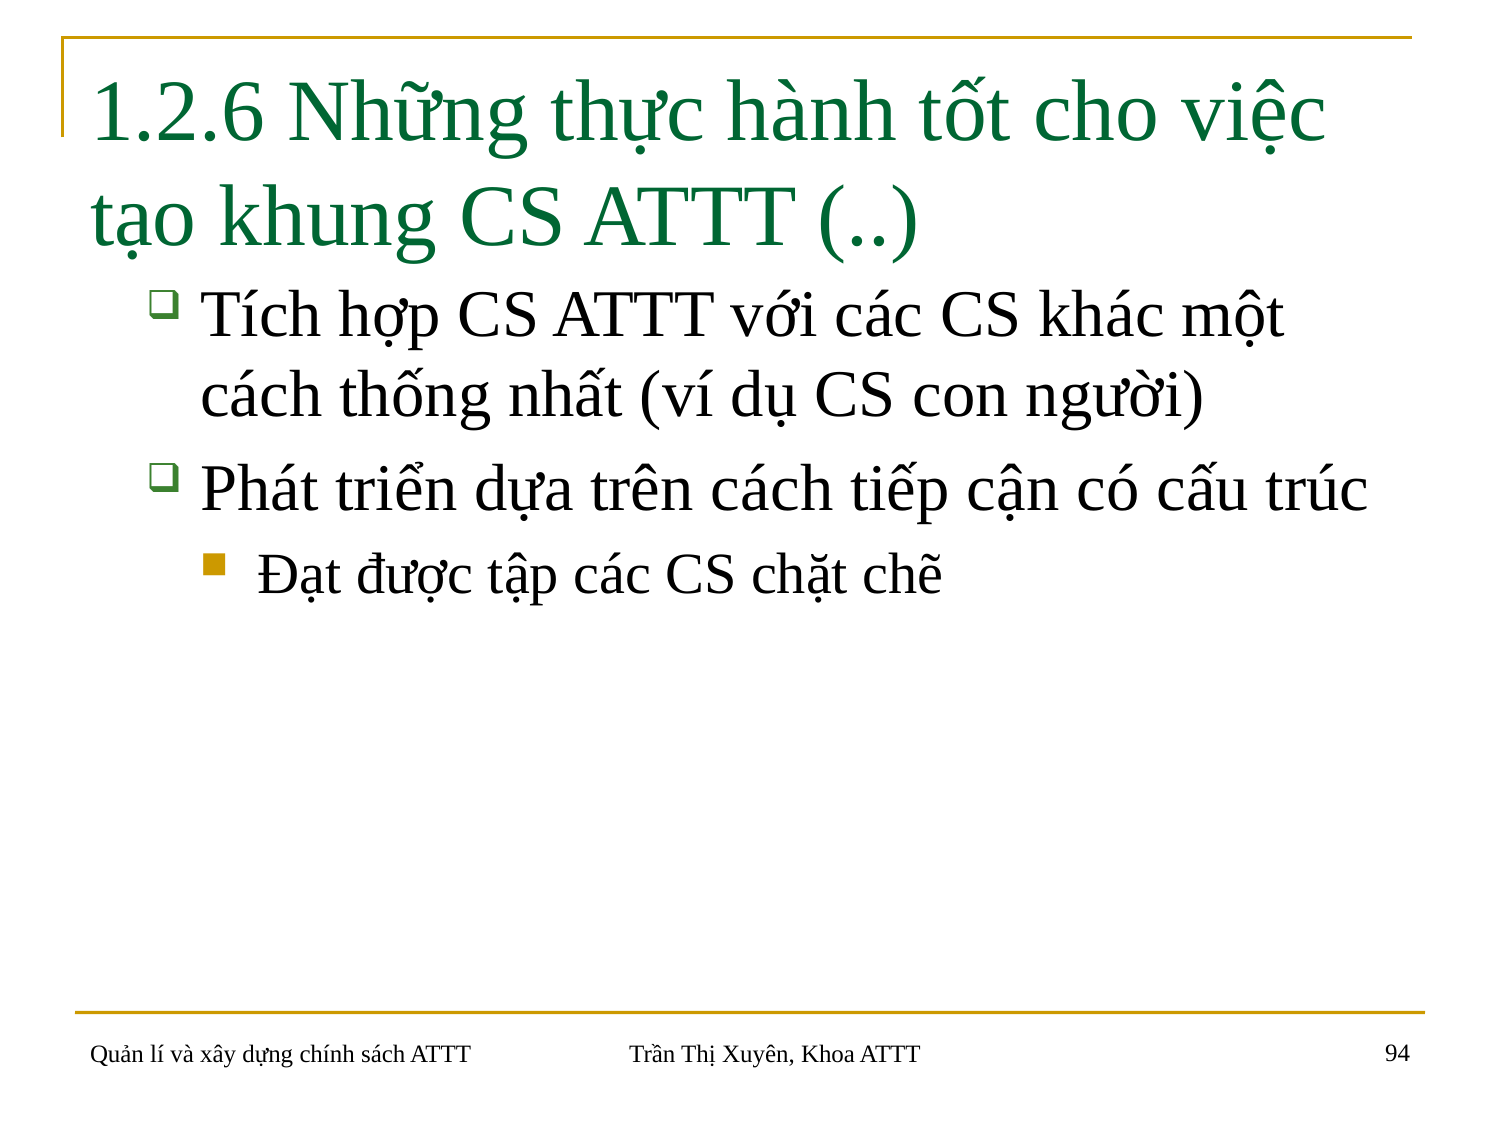

# 1.2.6 Những thực hành tốt cho việc tạo khung CS ATTT (..)
Tích hợp CS ATTT với các CS khác một cách thống nhất (ví dụ CS con người)
Phát triển dựa trên cách tiếp cận có cấu trúc
Đạt được tập các CS chặt chẽ

94
Quản lí và xây dựng chính sách ATTT
Trần Thị Xuyên, Khoa ATTT